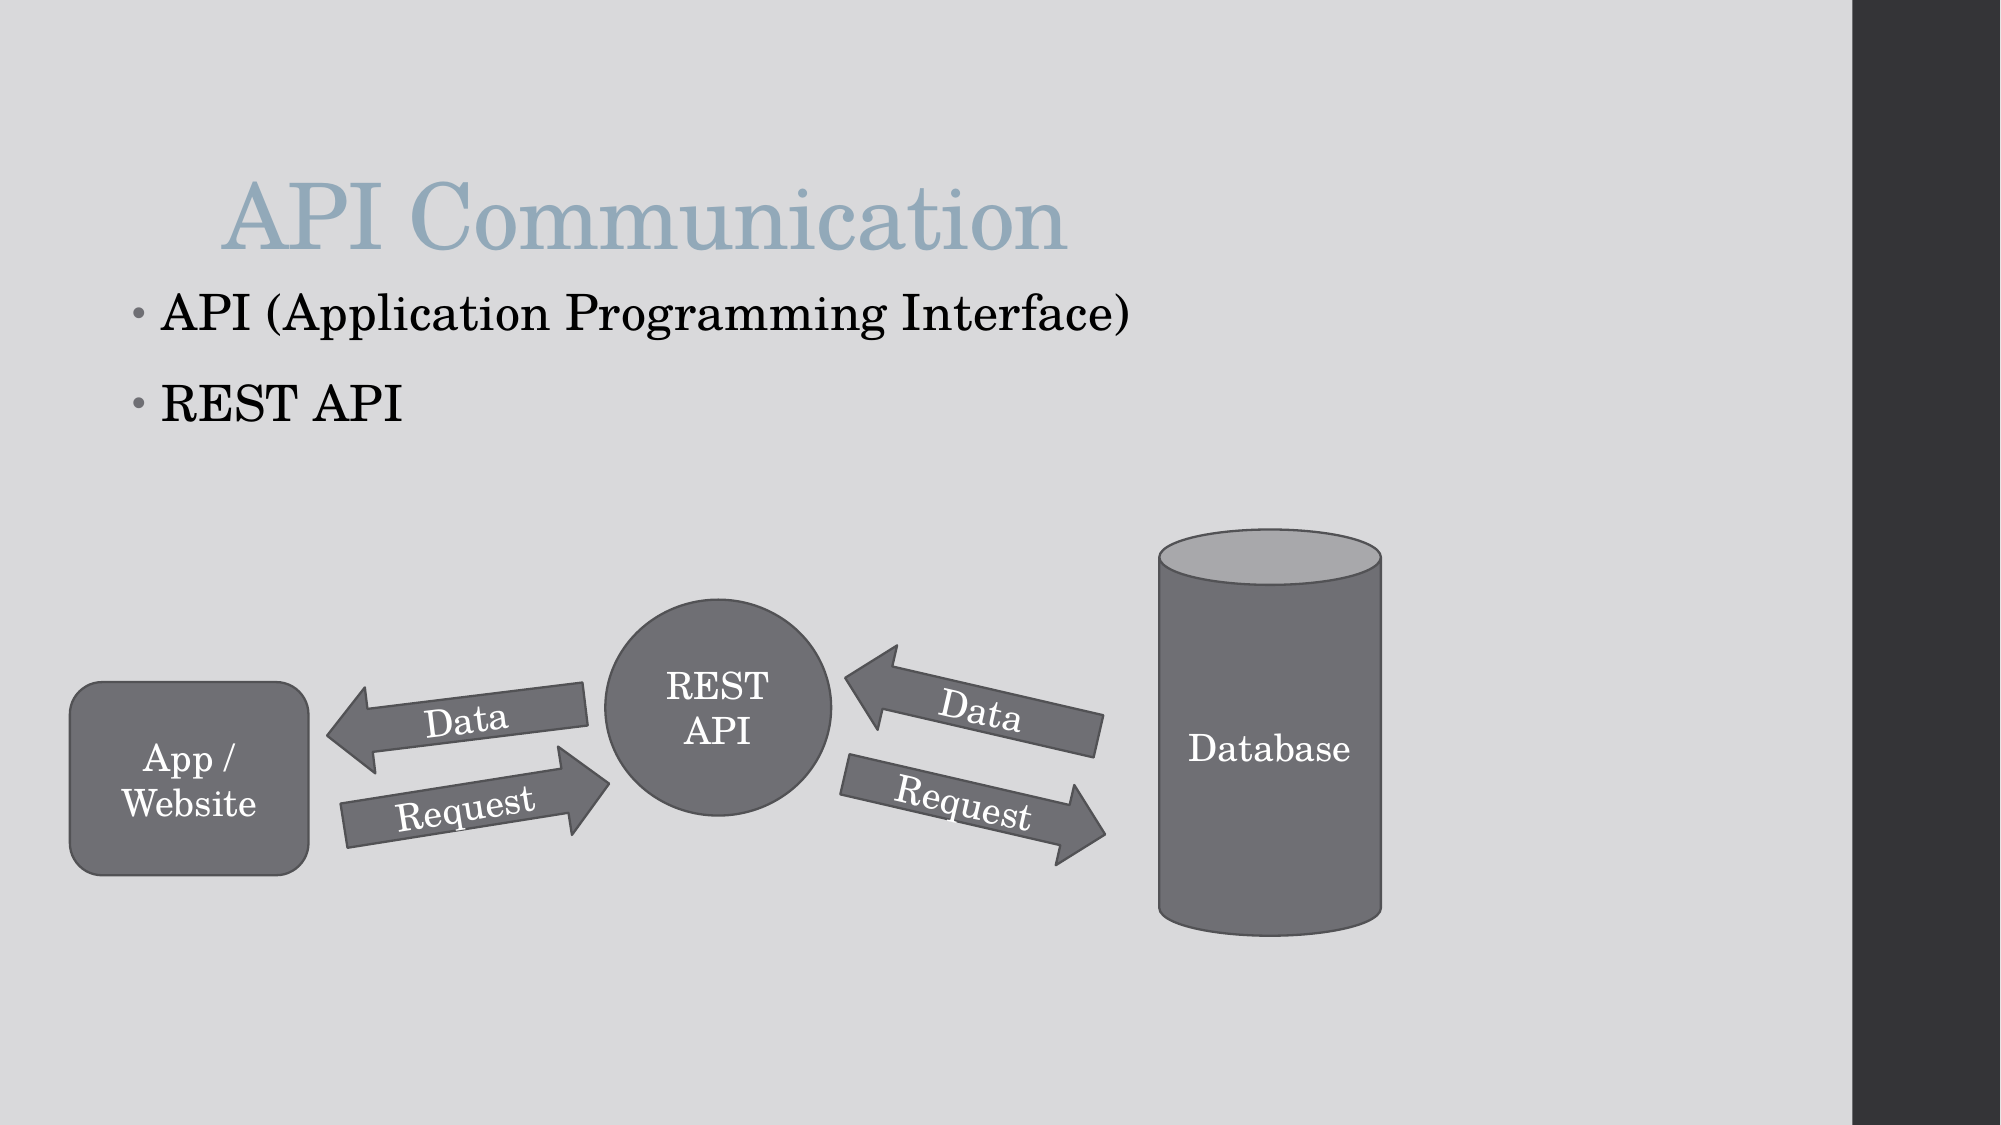

# API Communication
API (Application Programming Interface)
REST API

Database
REST API
Data
Data
App / Website
Request
Request